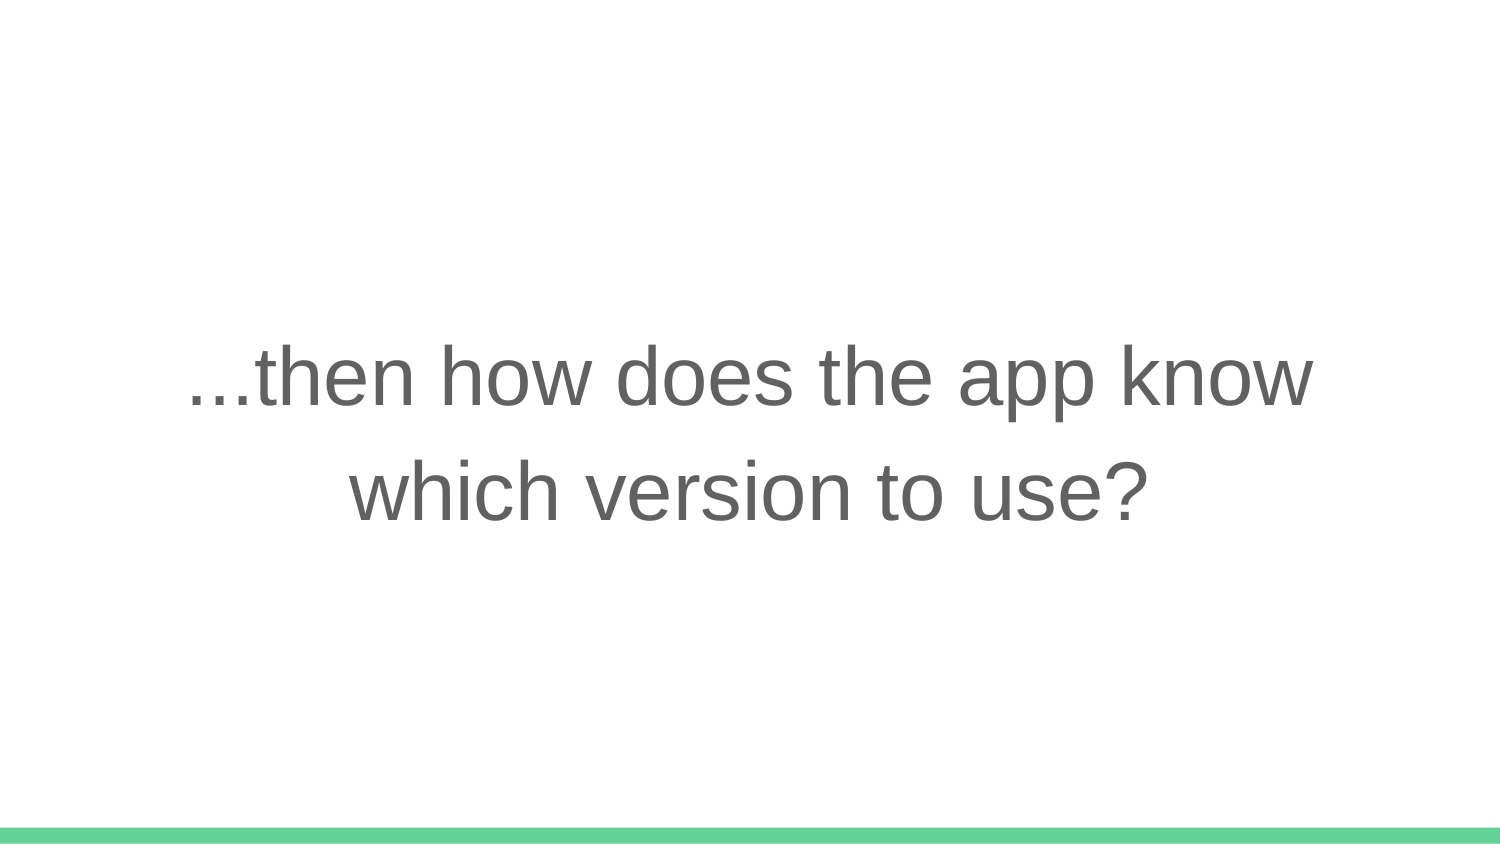

...then how does the app know which version to use?